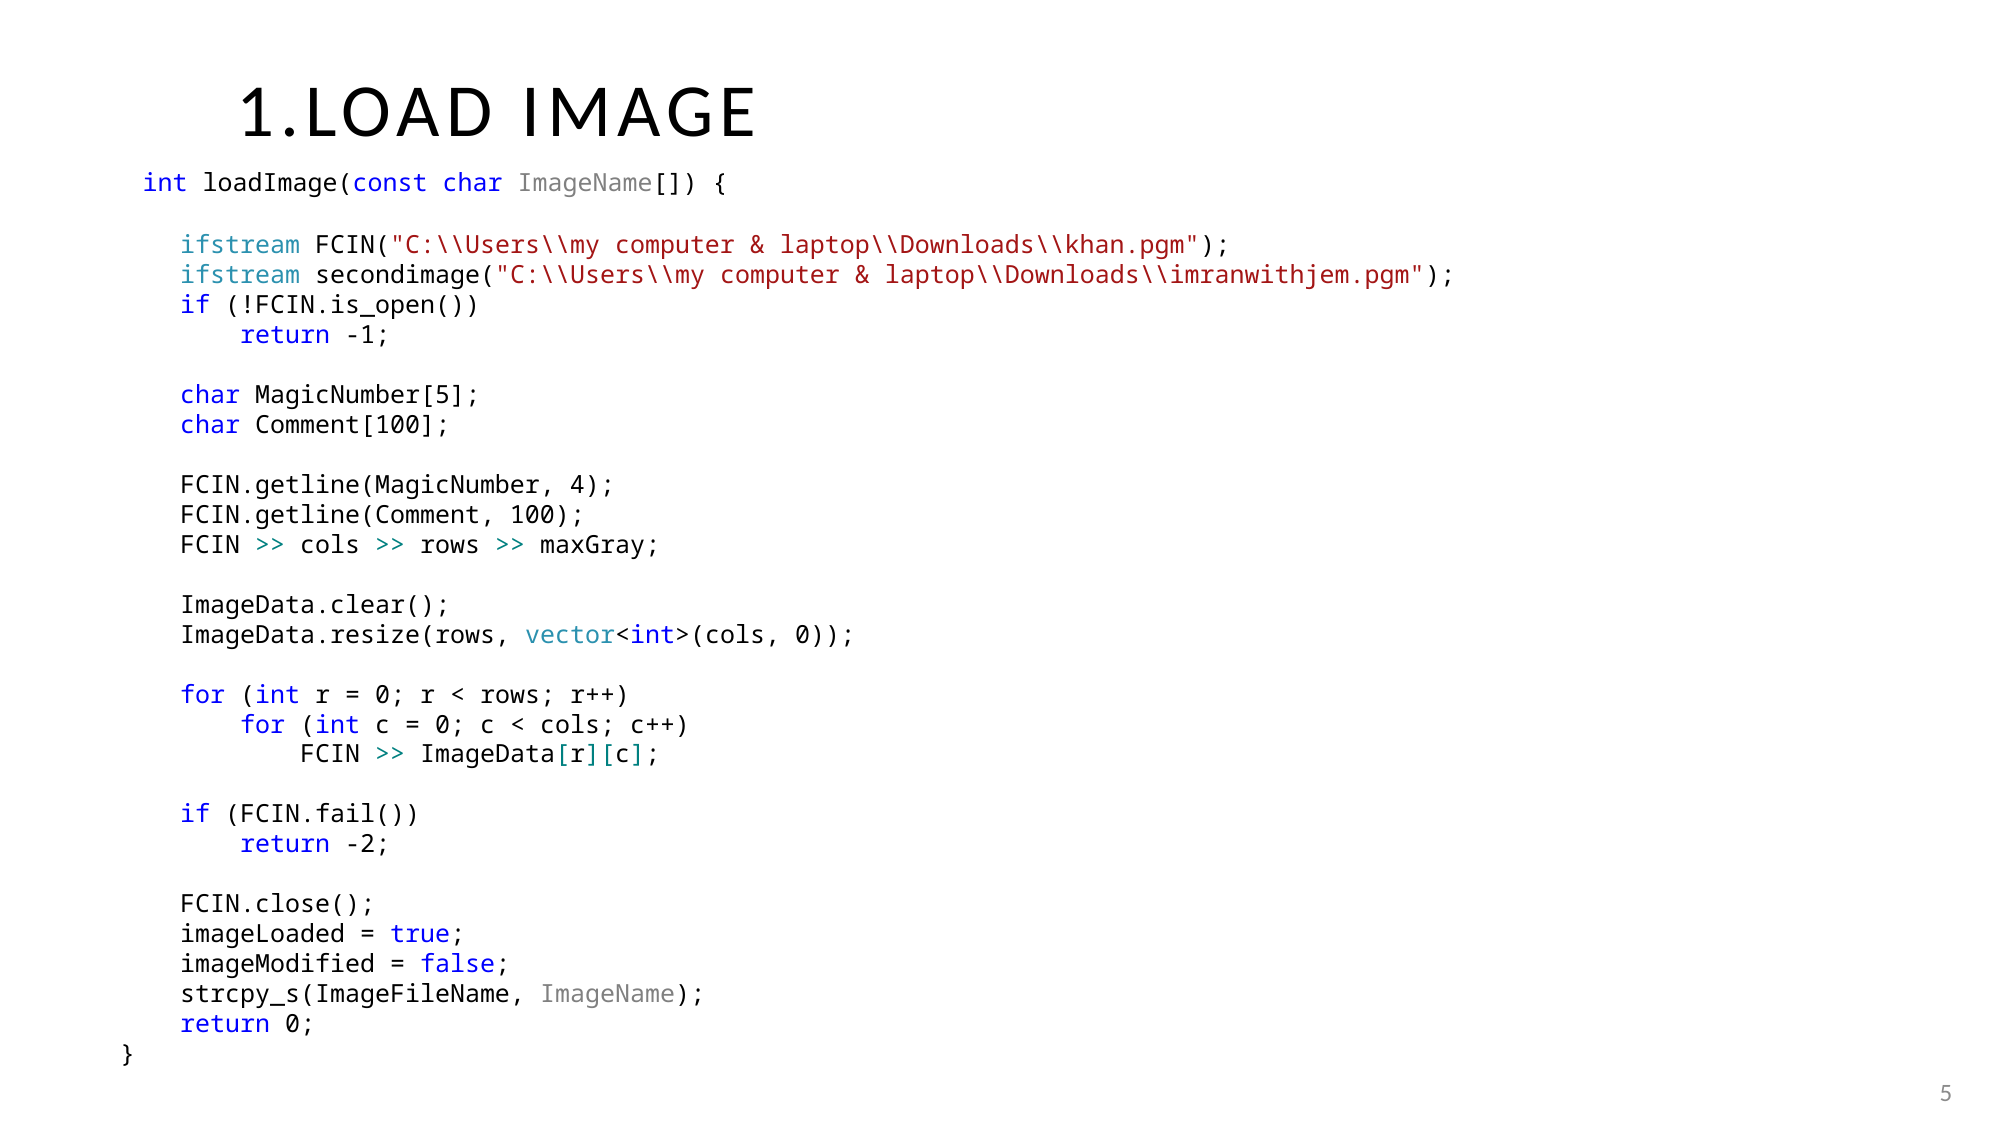

# 1.LOAD IMAGE
 int loadImage(const char ImageName[]) {

    ifstream FCIN("C:\\Users\\my computer & laptop\\Downloads\\khan.pgm");
    ifstream secondimage("C:\\Users\\my computer & laptop\\Downloads\\imranwithjem.pgm");
    if (!FCIN.is_open())
        return -1;

    char MagicNumber[5];
    char Comment[100];

    FCIN.getline(MagicNumber, 4);
    FCIN.getline(Comment, 100);
    FCIN >> cols >> rows >> maxGray;

    ImageData.clear();
    ImageData.resize(rows, vector<int>(cols, 0));

    for (int r = 0; r < rows; r++)
        for (int c = 0; c < cols; c++)
            FCIN >> ImageData[r][c];

    if (FCIN.fail())
        return -2;

    FCIN.close();
    imageLoaded = true;
    imageModified = false;
    strcpy_s(ImageFileName, ImageName);
    return 0;
}
5